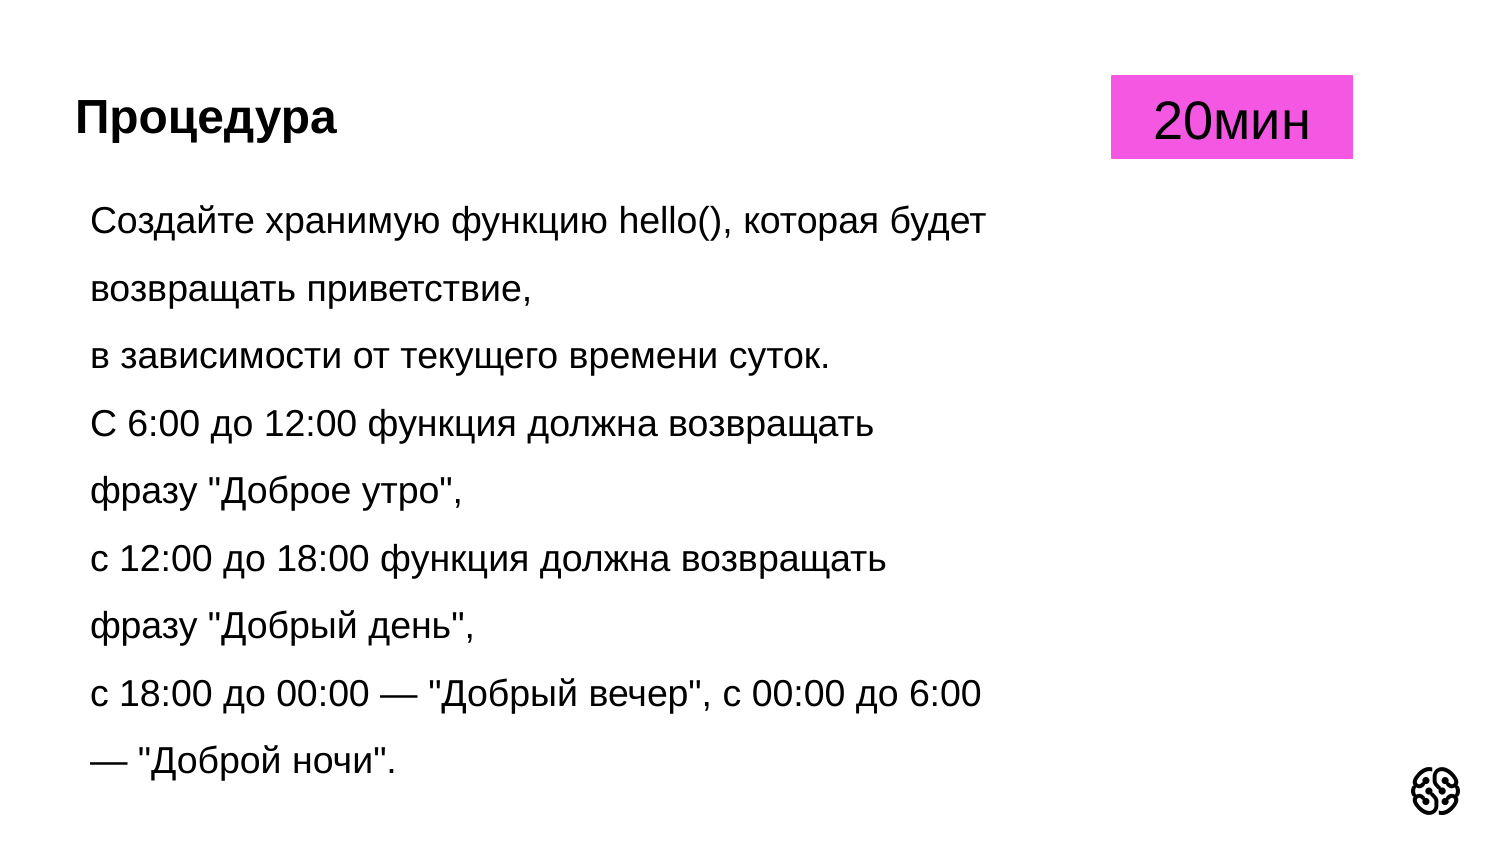

20мин
# Процедура
Создайте хранимую функцию hello(), которая будет возвращать приветствие,
в зависимости от текущего времени суток.
С 6:00 до 12:00 функция должна возвращать фразу "Доброе утро",
с 12:00 до 18:00 функция должна возвращать фразу "Добрый день",
с 18:00 до 00:00 — "Добрый вечер", с 00:00 до 6:00 — "Доброй ночи".